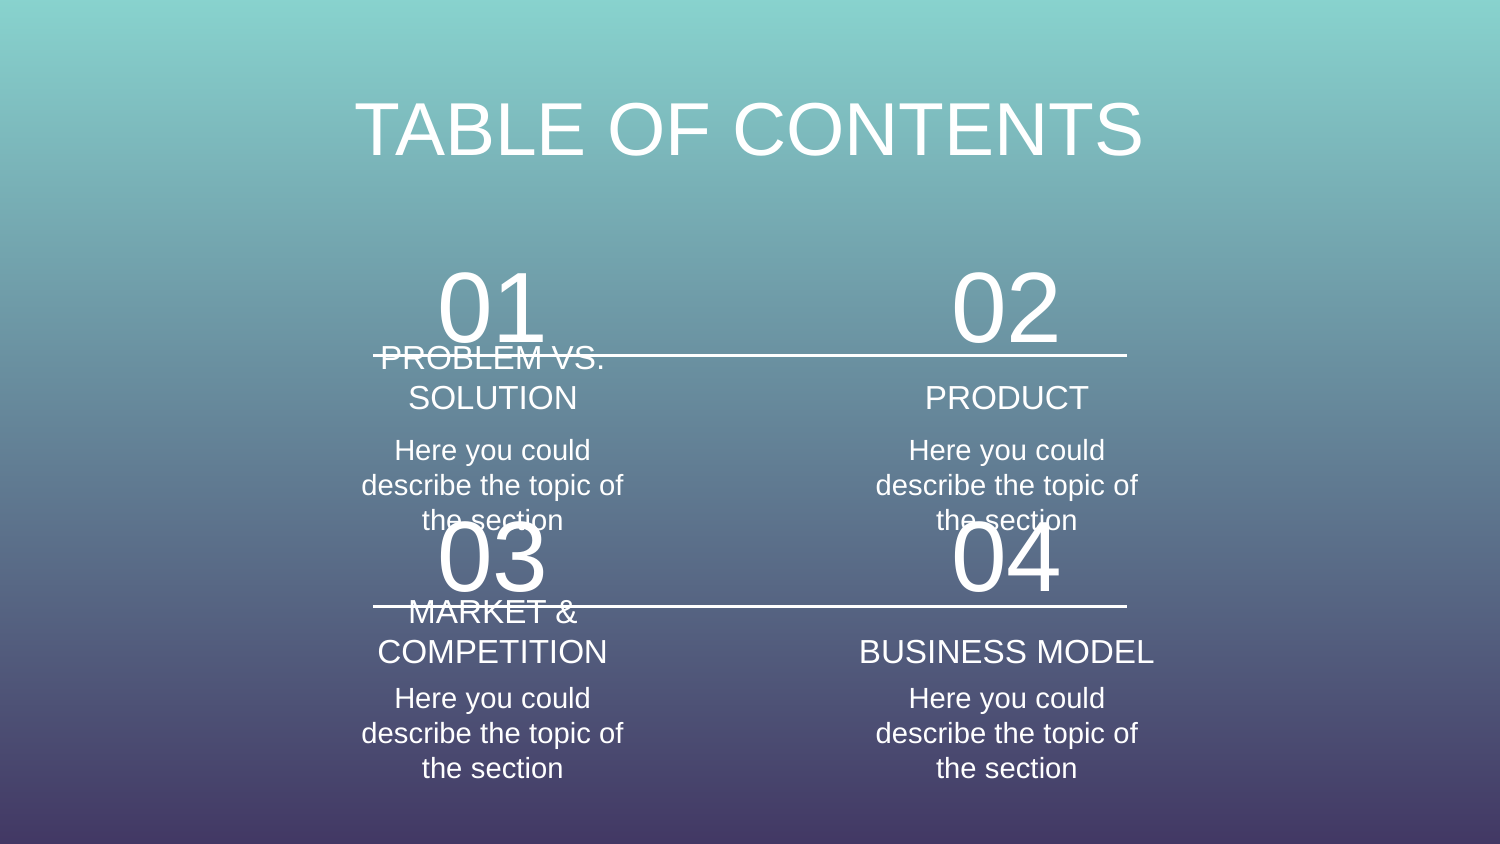

TABLE OF CONTENTS
01
02
# PROBLEM VS. SOLUTION
PRODUCT
Here you could describe the topic of the section
Here you could describe the topic of the section
03
04
MARKET & COMPETITION
BUSINESS MODEL
Here you could describe the topic of the section
Here you could describe the topic of the section